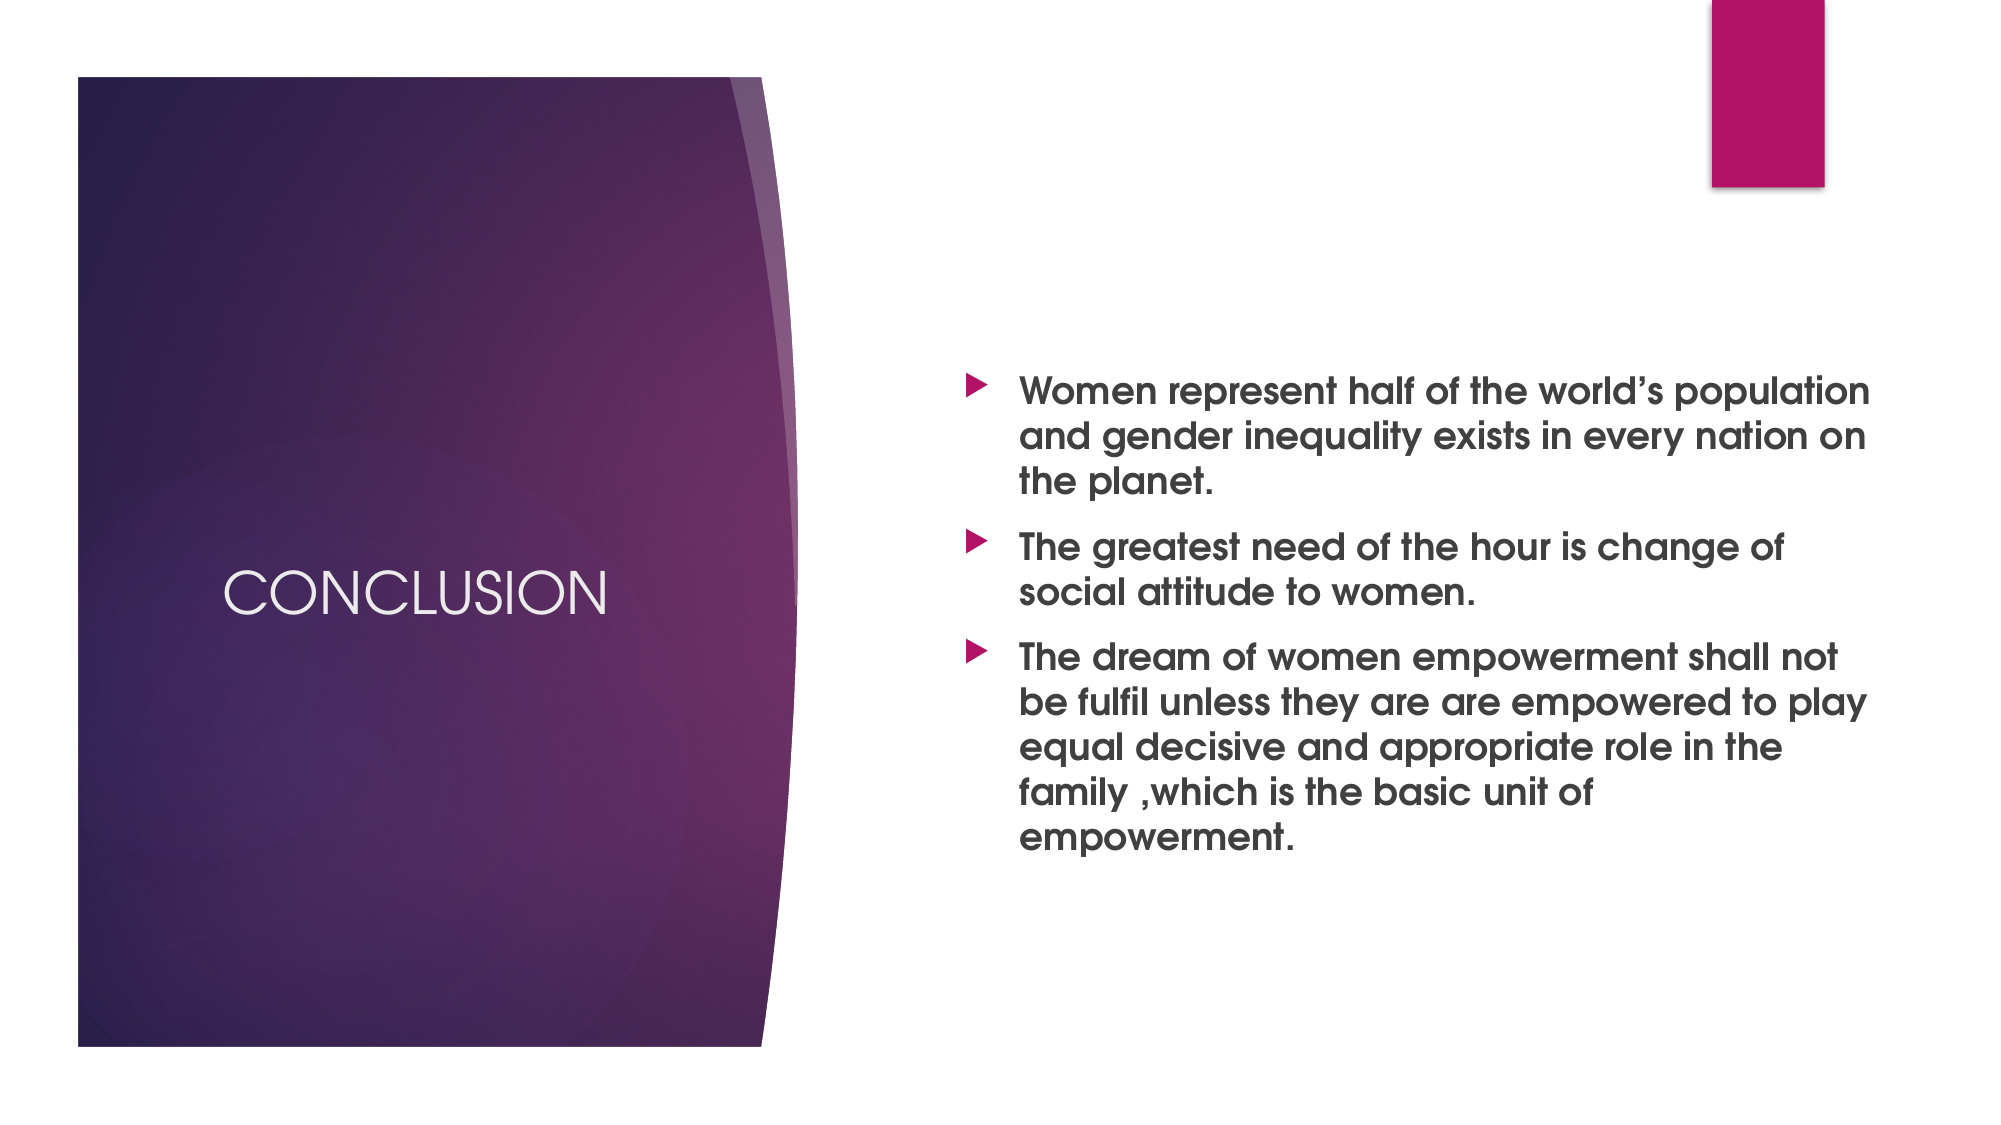

Women represent half of the world’s population and gender inequality exists in every nation on the planet.
The greatest need of the hour is change of social attitude to women.
The dream of women empowerment shall not be fulfil unless they are are empowered to play equal decisive and appropriate role in the family ,which is the basic unit of empowerment.
# CONCLUSION